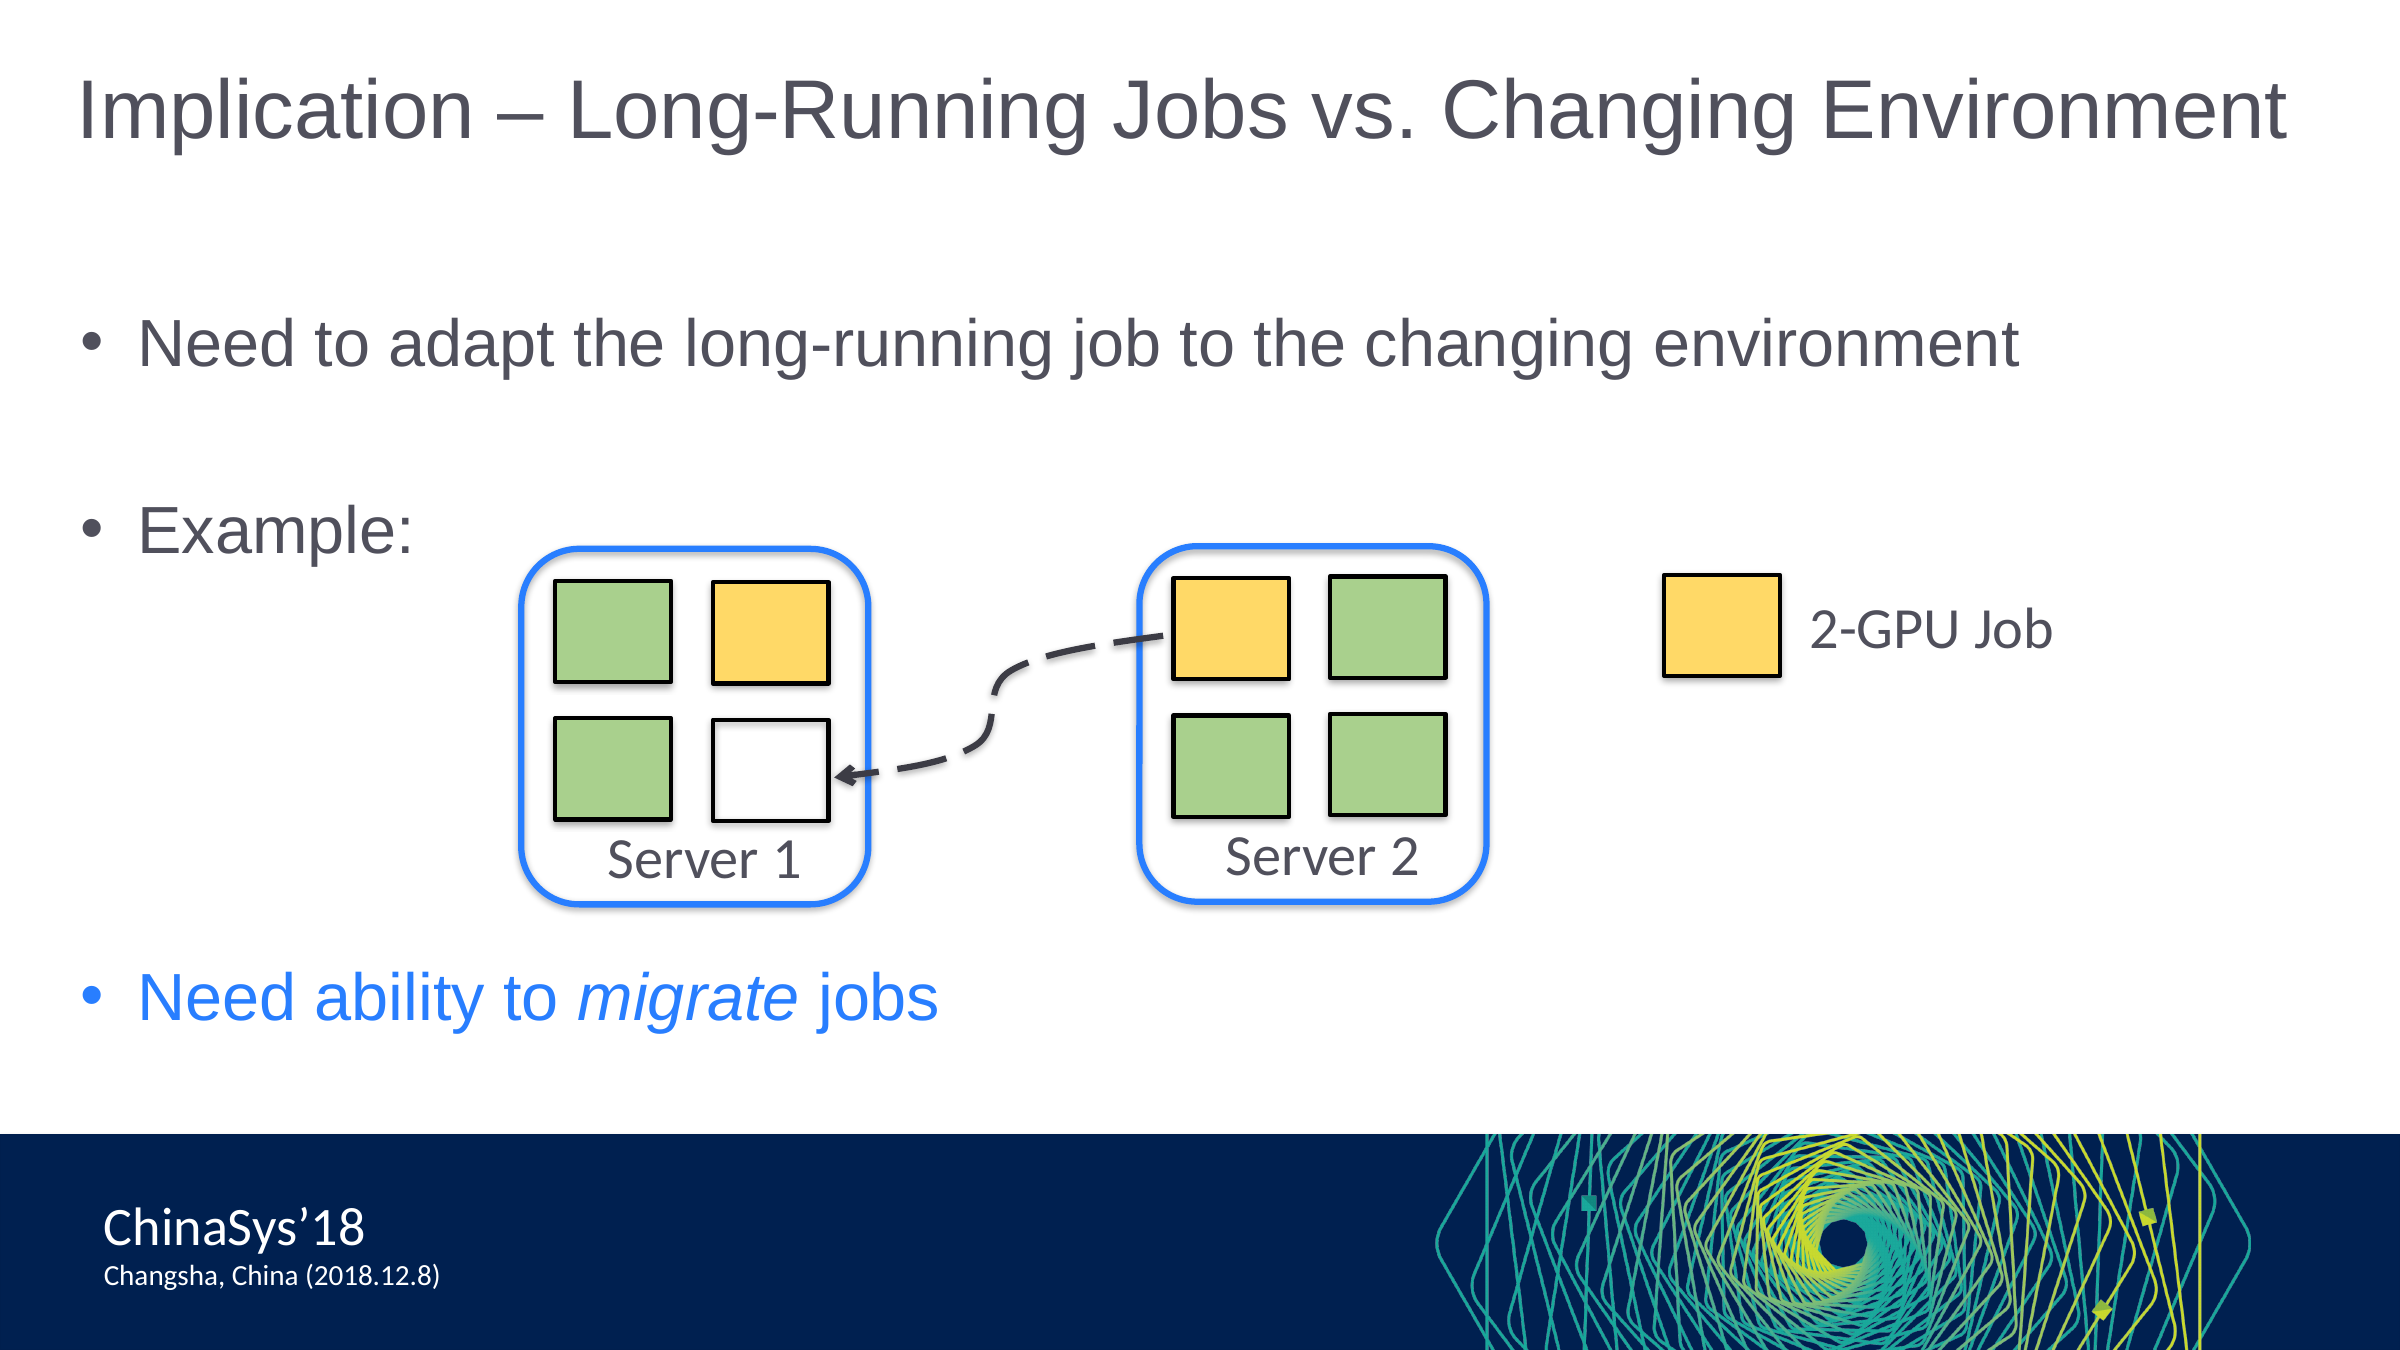

# Implication – Long-Running Jobs vs. Changing Environment
Need to adapt the long-running job to the changing environment

Example:

Need ability to migrate jobs

2-GPU Job

Server 2
Server 1